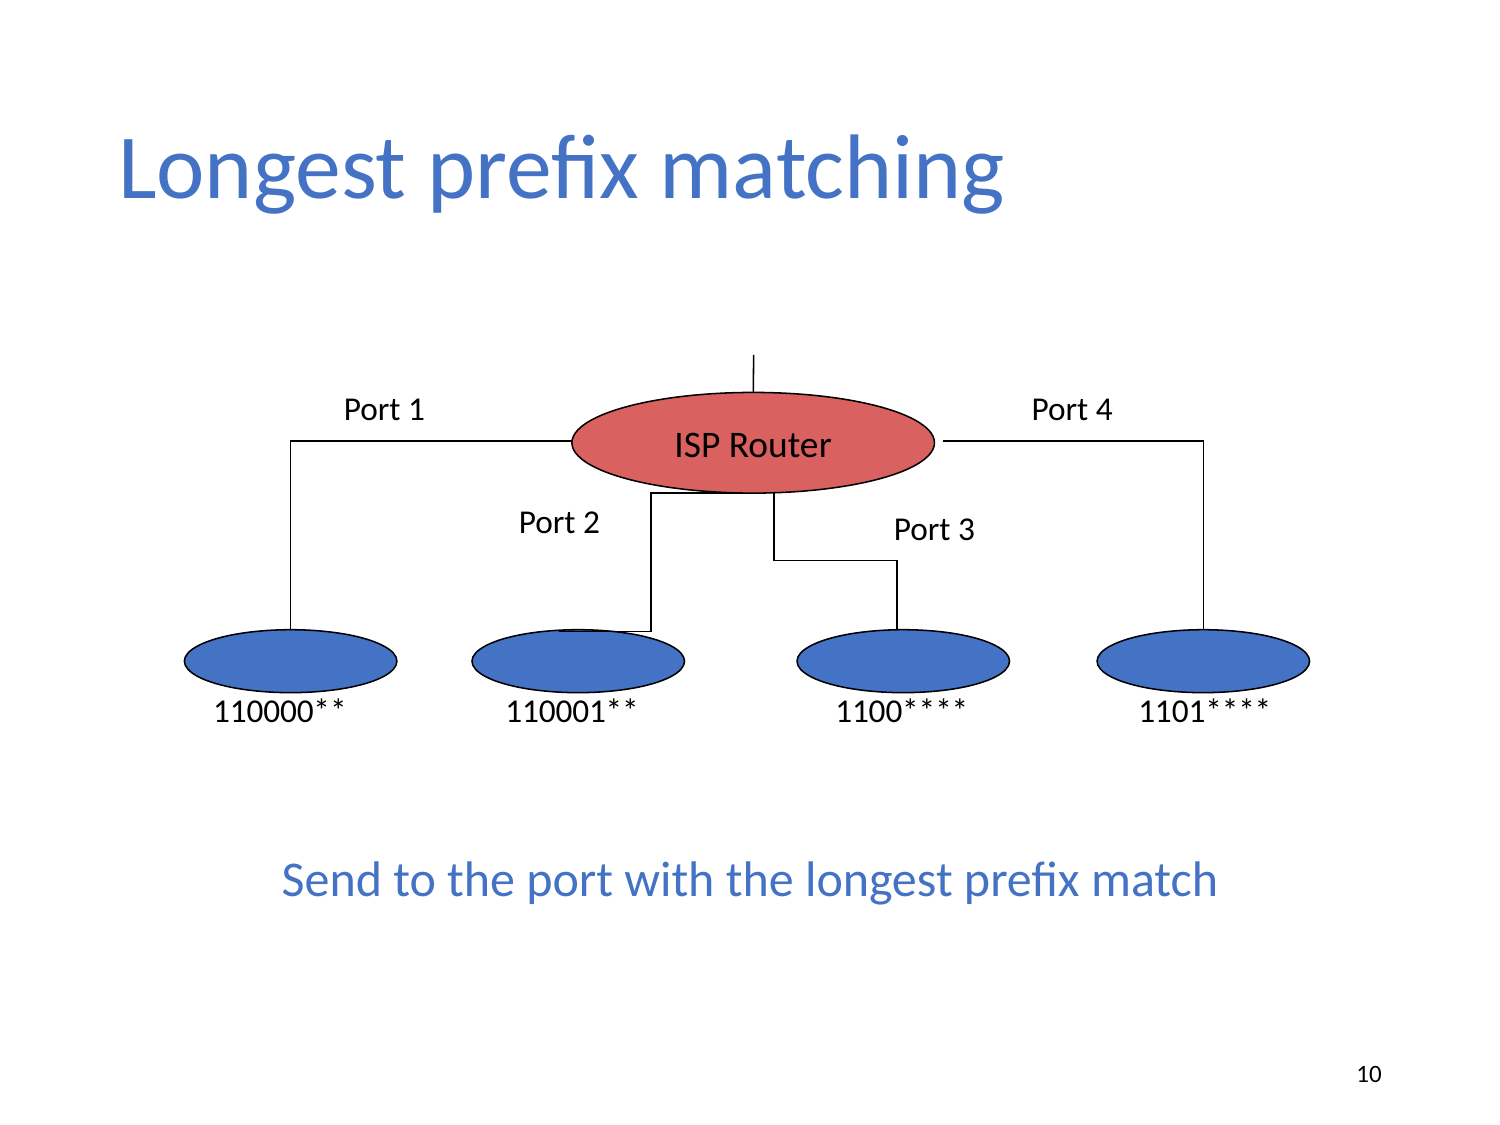

# Longest prefix matching
Port 1
Port 4
ISP Router

110000**
110001**
1100****
1101****
Port 2
Port 3
Send to the port with the longest prefix match
10